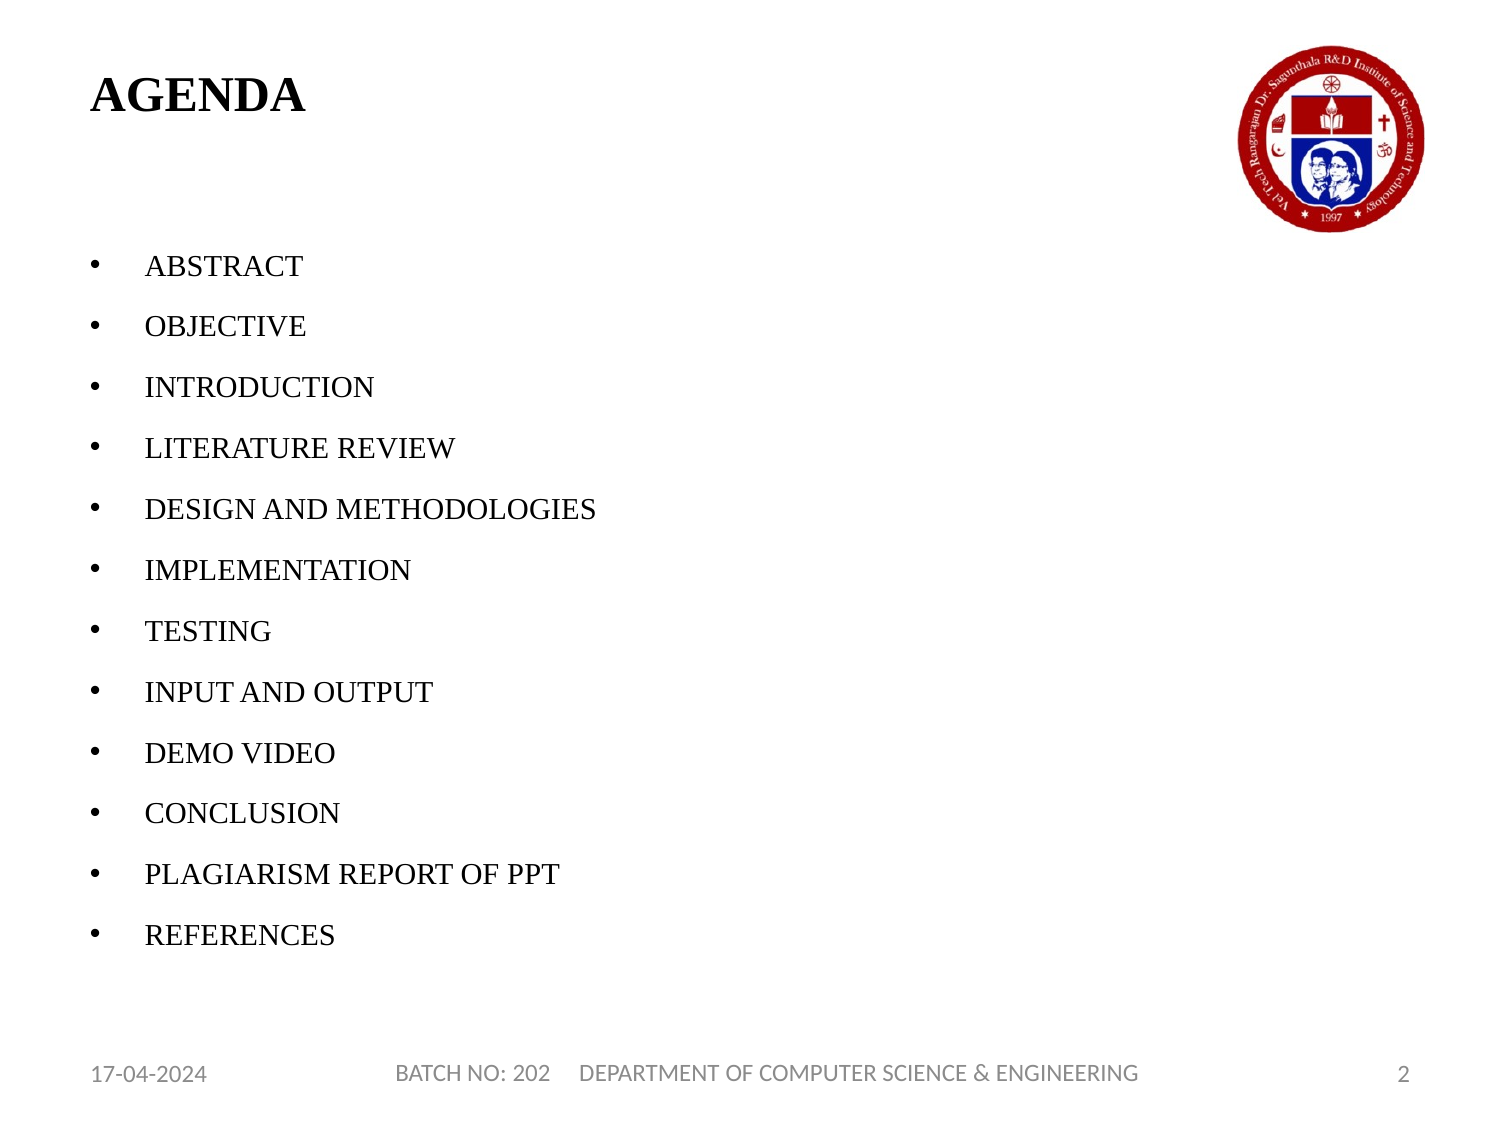

AGENDA
ABSTRACT
OBJECTIVE
INTRODUCTION
LITERATURE REVIEW
DESIGN AND METHODOLOGIES
IMPLEMENTATION
TESTING
INPUT AND OUTPUT
DEMO VIDEO
CONCLUSION
PLAGIARISM REPORT OF PPT
REFERENCES

BATCH NO: 202     DEPARTMENT OF COMPUTER SCIENCE & ENGINEERING
17-04-2024
2